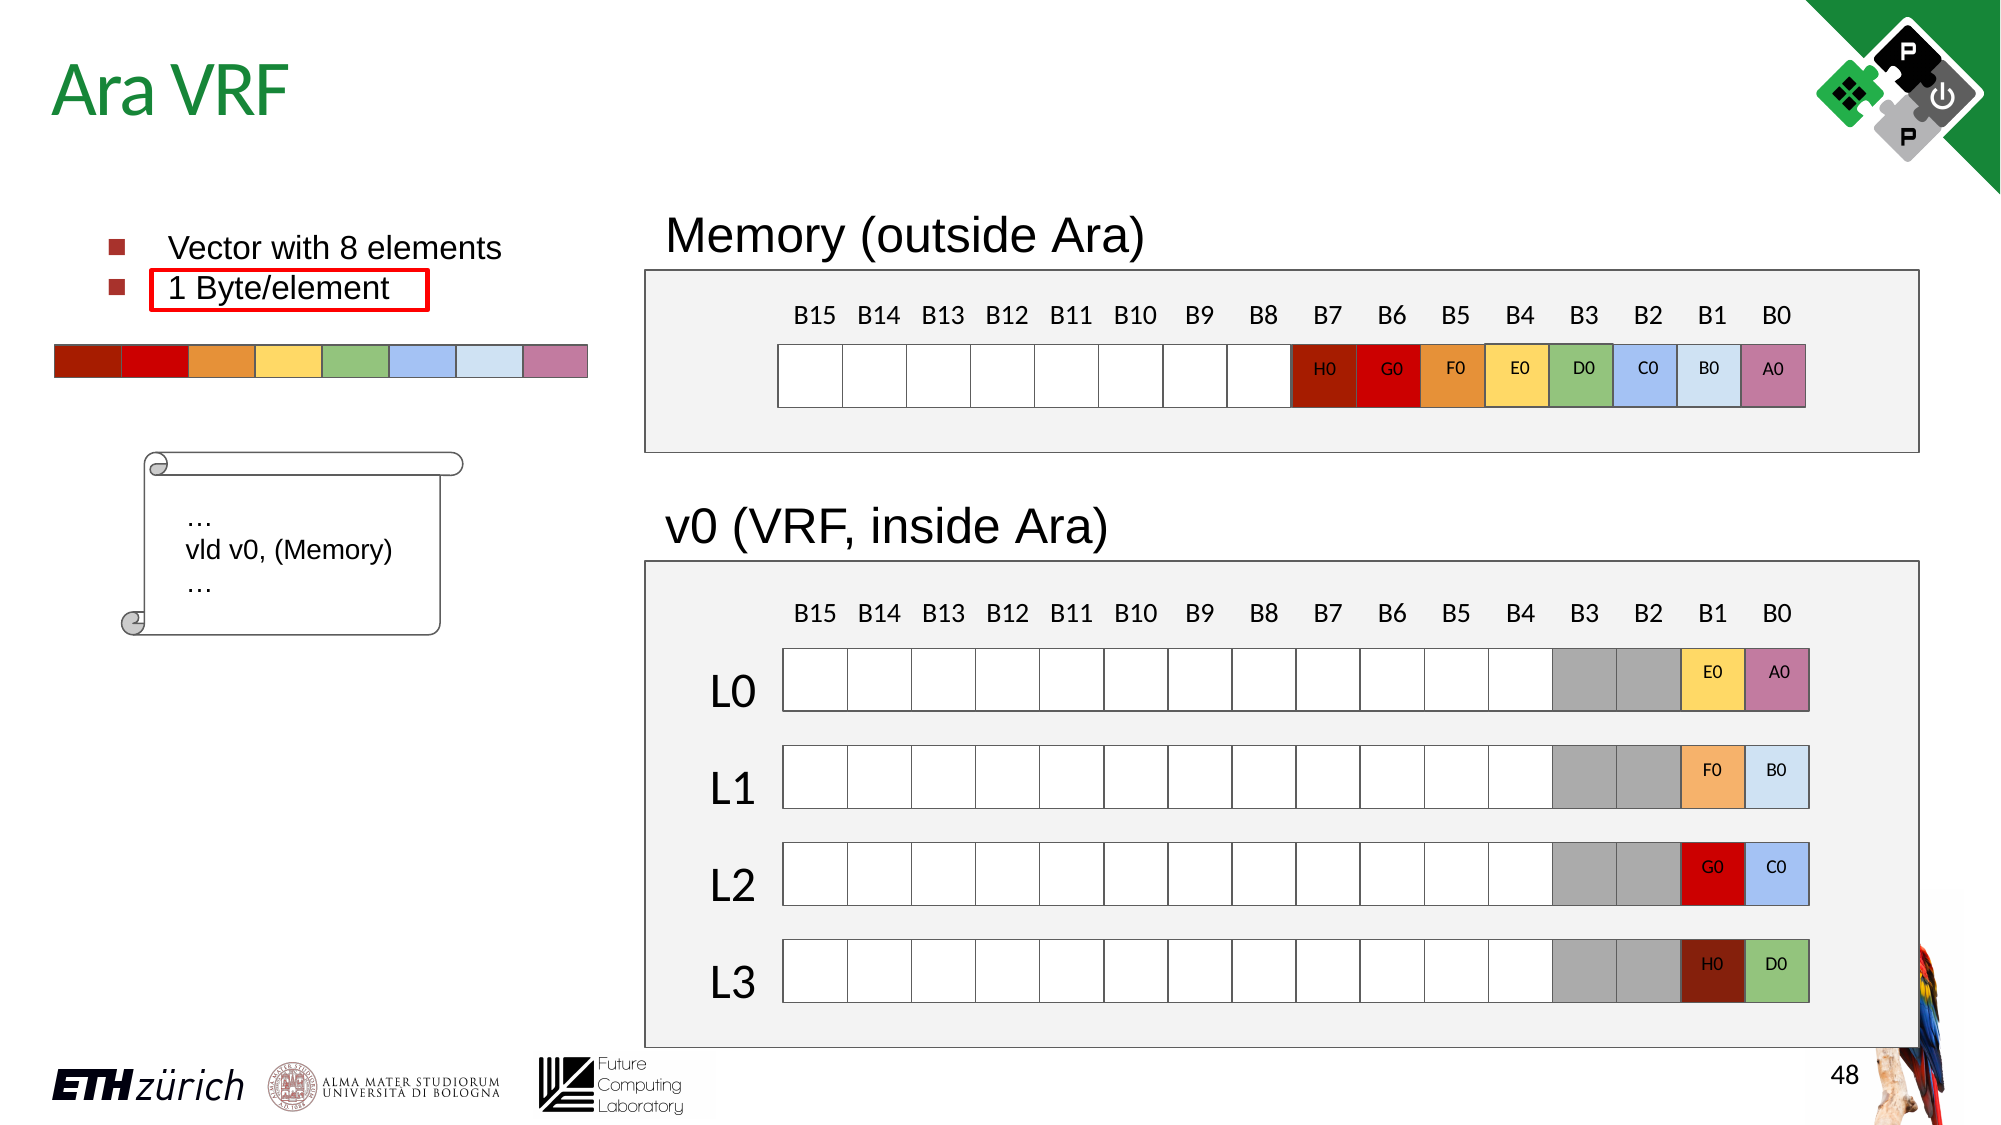

# Ara VRF
Memory (outside Ara)
Vector with 8 elements
1 Byte/element

B15
B14
B13
B12
B11
B10
B9
B8
B7
B6
B5
B4
B3
B2
B1
B0
F0
E0
D0
C0
B0
A0
H0
G0

v0 (VRF, inside Ara)
…
vld v0, (Memory)
…

B15
B14
B13
B12
B11
B10
B9
B8
B7
B6
B5
B4
B3
B2
B1
B0
L0
E0
A0

L1
F0
B0

L2
G0
C0

L3
H0
D0

48